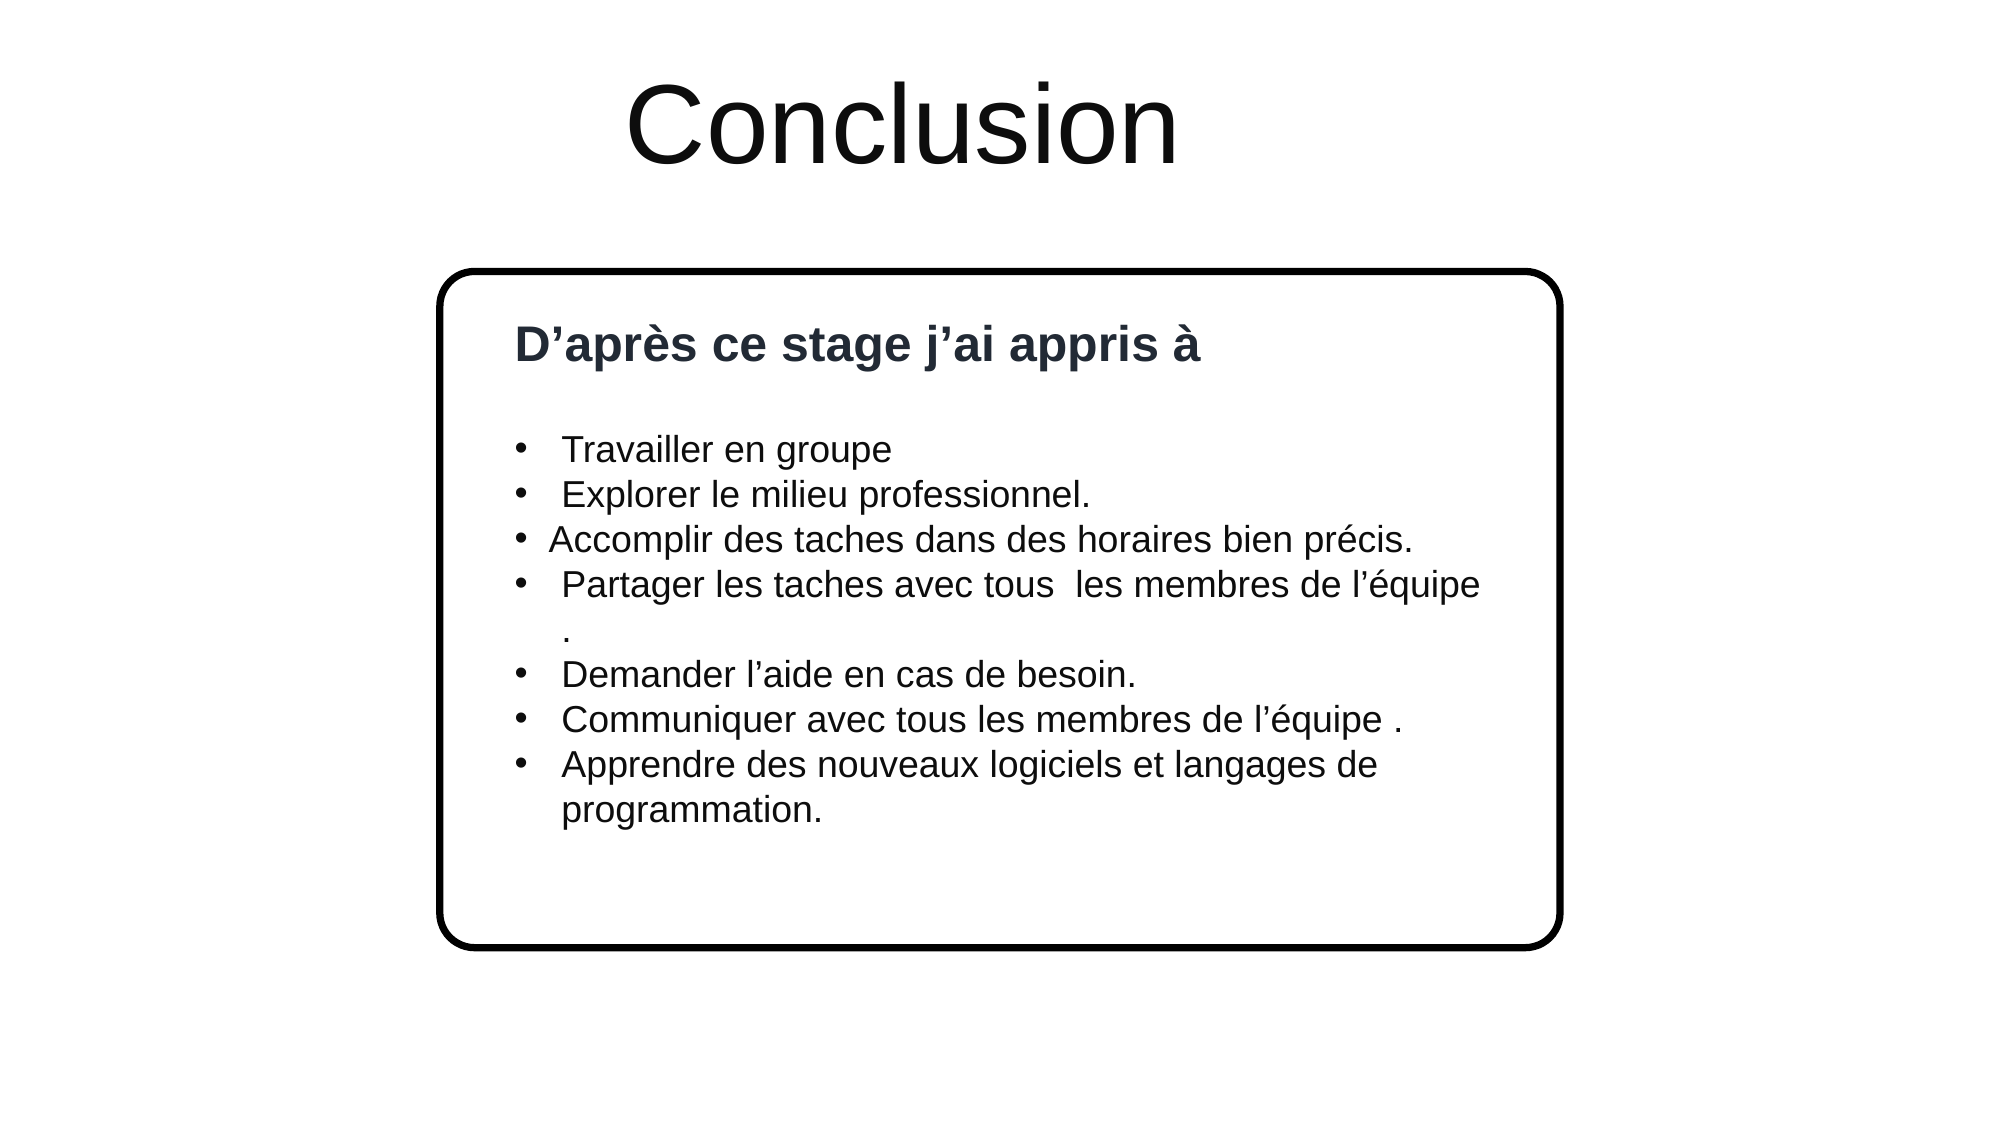

Conclusion

D’après ce stage j’ai appris à

Travailler en groupe
Explorer le milieu professionnel.
  Accomplir des taches dans des horaires bien précis.
Partager les taches avec tous  les membres de l’équipe .
Demander l’aide en cas de besoin.
Communiquer avec tous les membres de l’équipe .
Apprendre des nouveaux logiciels et langages de programmation.